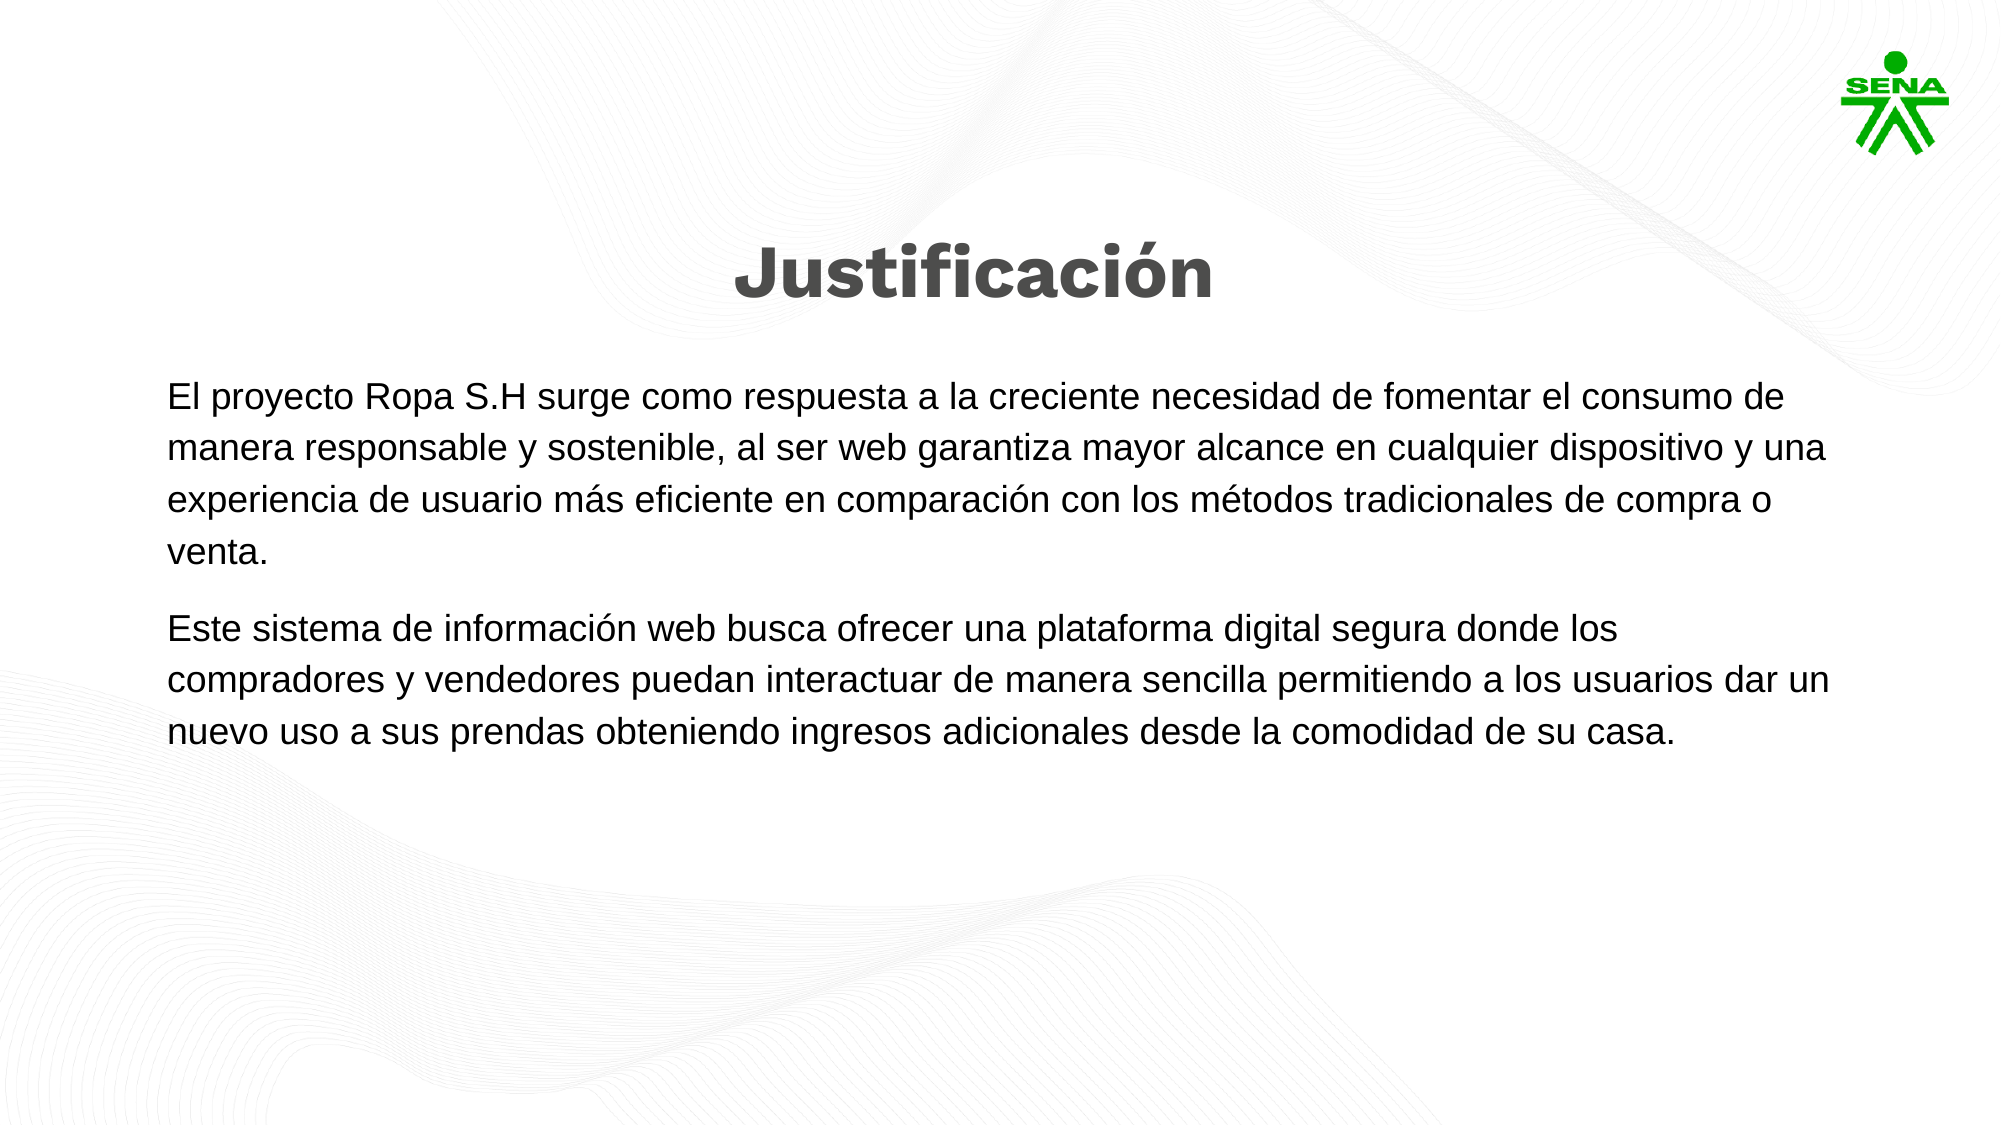

Justificación
El proyecto Ropa S.H surge como respuesta a la creciente necesidad de fomentar el consumo de manera responsable y sostenible, al ser web garantiza mayor alcance en cualquier dispositivo y una experiencia de usuario más eficiente en comparación con los métodos tradicionales de compra o venta.
Este sistema de información web busca ofrecer una plataforma digital segura donde los compradores y vendedores puedan interactuar de manera sencilla permitiendo a los usuarios dar un nuevo uso a sus prendas obteniendo ingresos adicionales desde la comodidad de su casa.